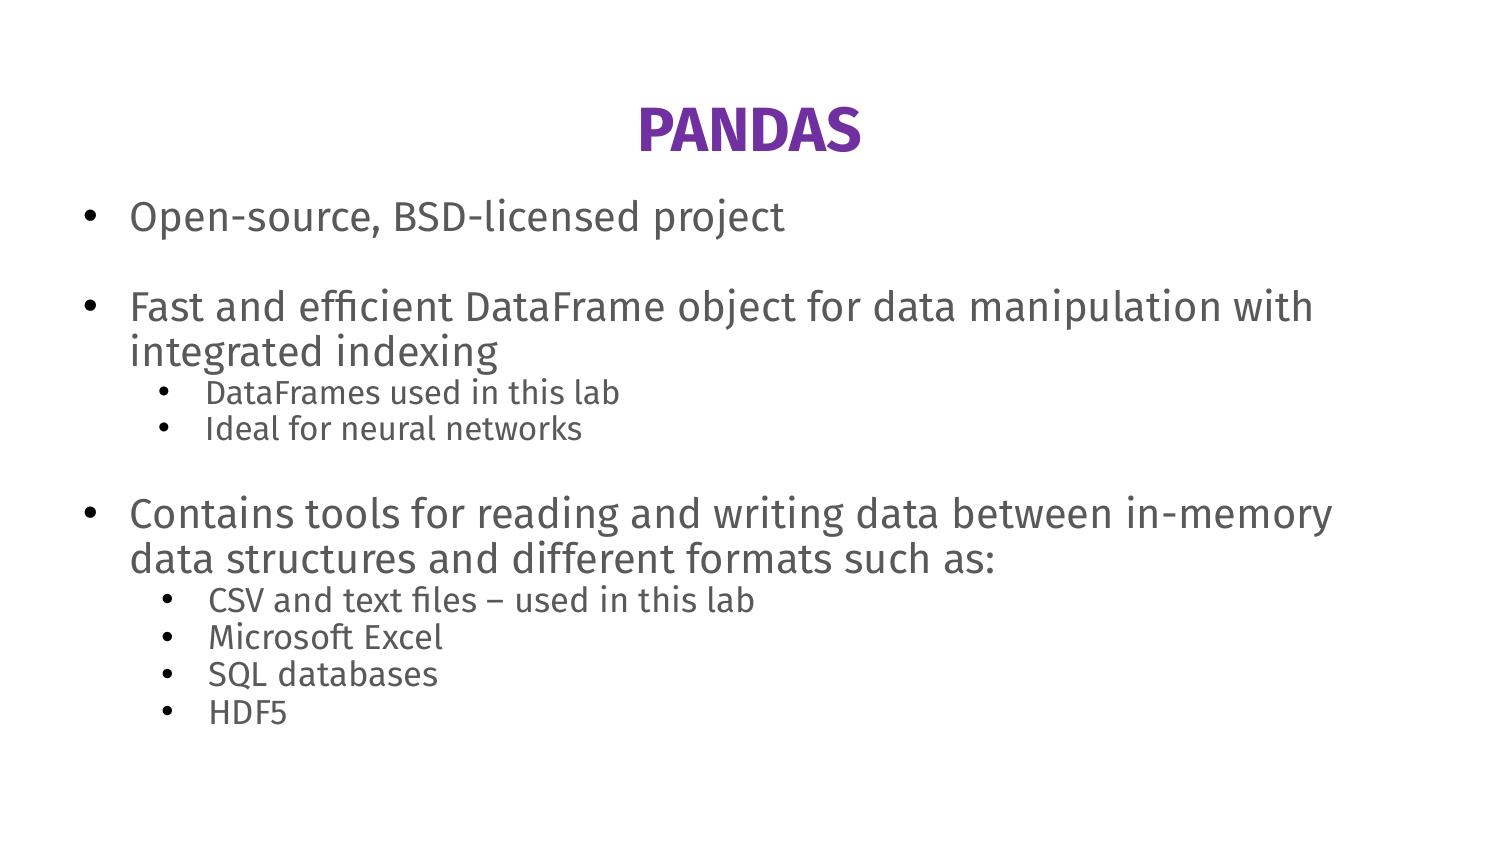

# PANDAS
Open-source, BSD-licensed project

Fast and efficient DataFrame object for data manipulation with integrated indexing
DataFrames used in this lab
Ideal for neural networks

Contains tools for reading and writing data between in-memory data structures and different formats such as:
CSV and text files – used in this lab
Microsoft Excel
SQL databases
HDF5